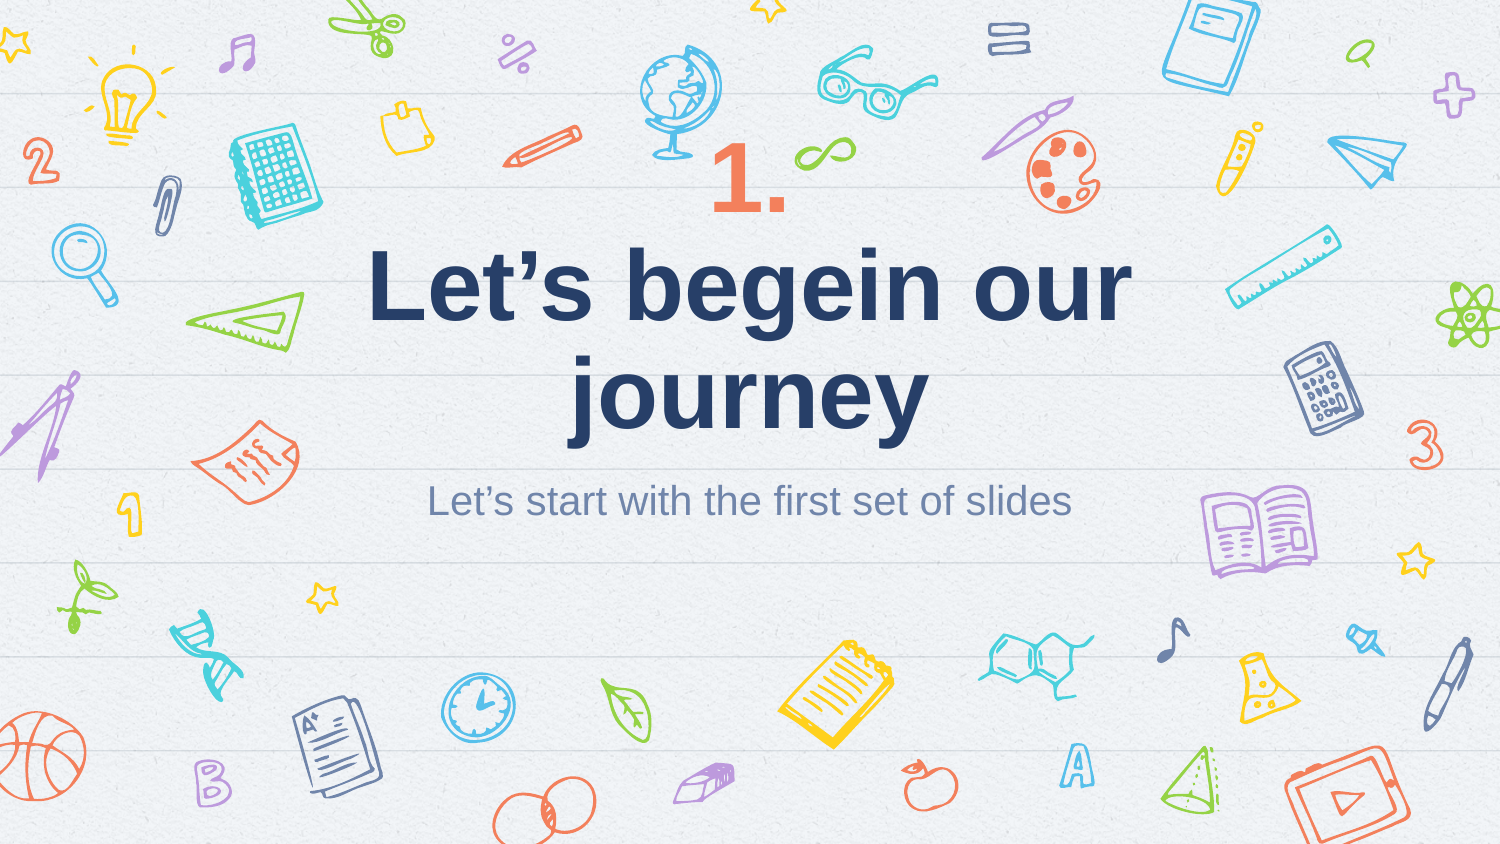

# 1.
Let’s begein our journey
Let’s start with the first set of slides